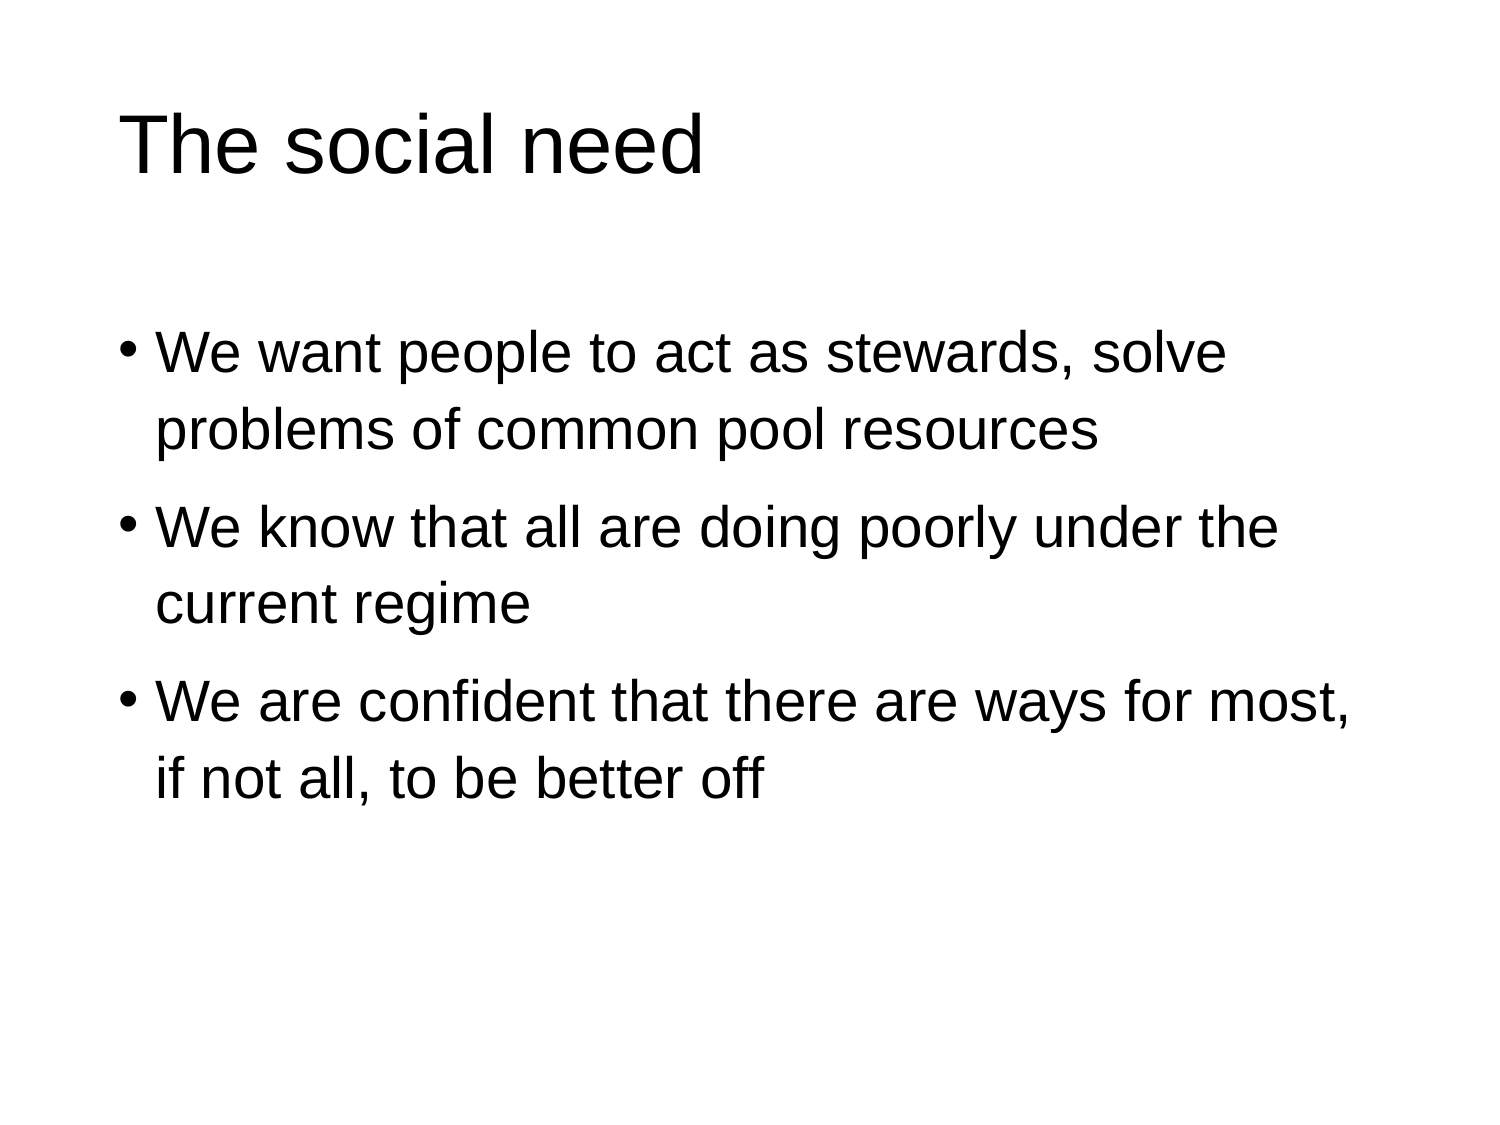

# The social need
We want people to act as stewards, solve problems of common pool resources
We know that all are doing poorly under the current regime
We are confident that there are ways for most, if not all, to be better off